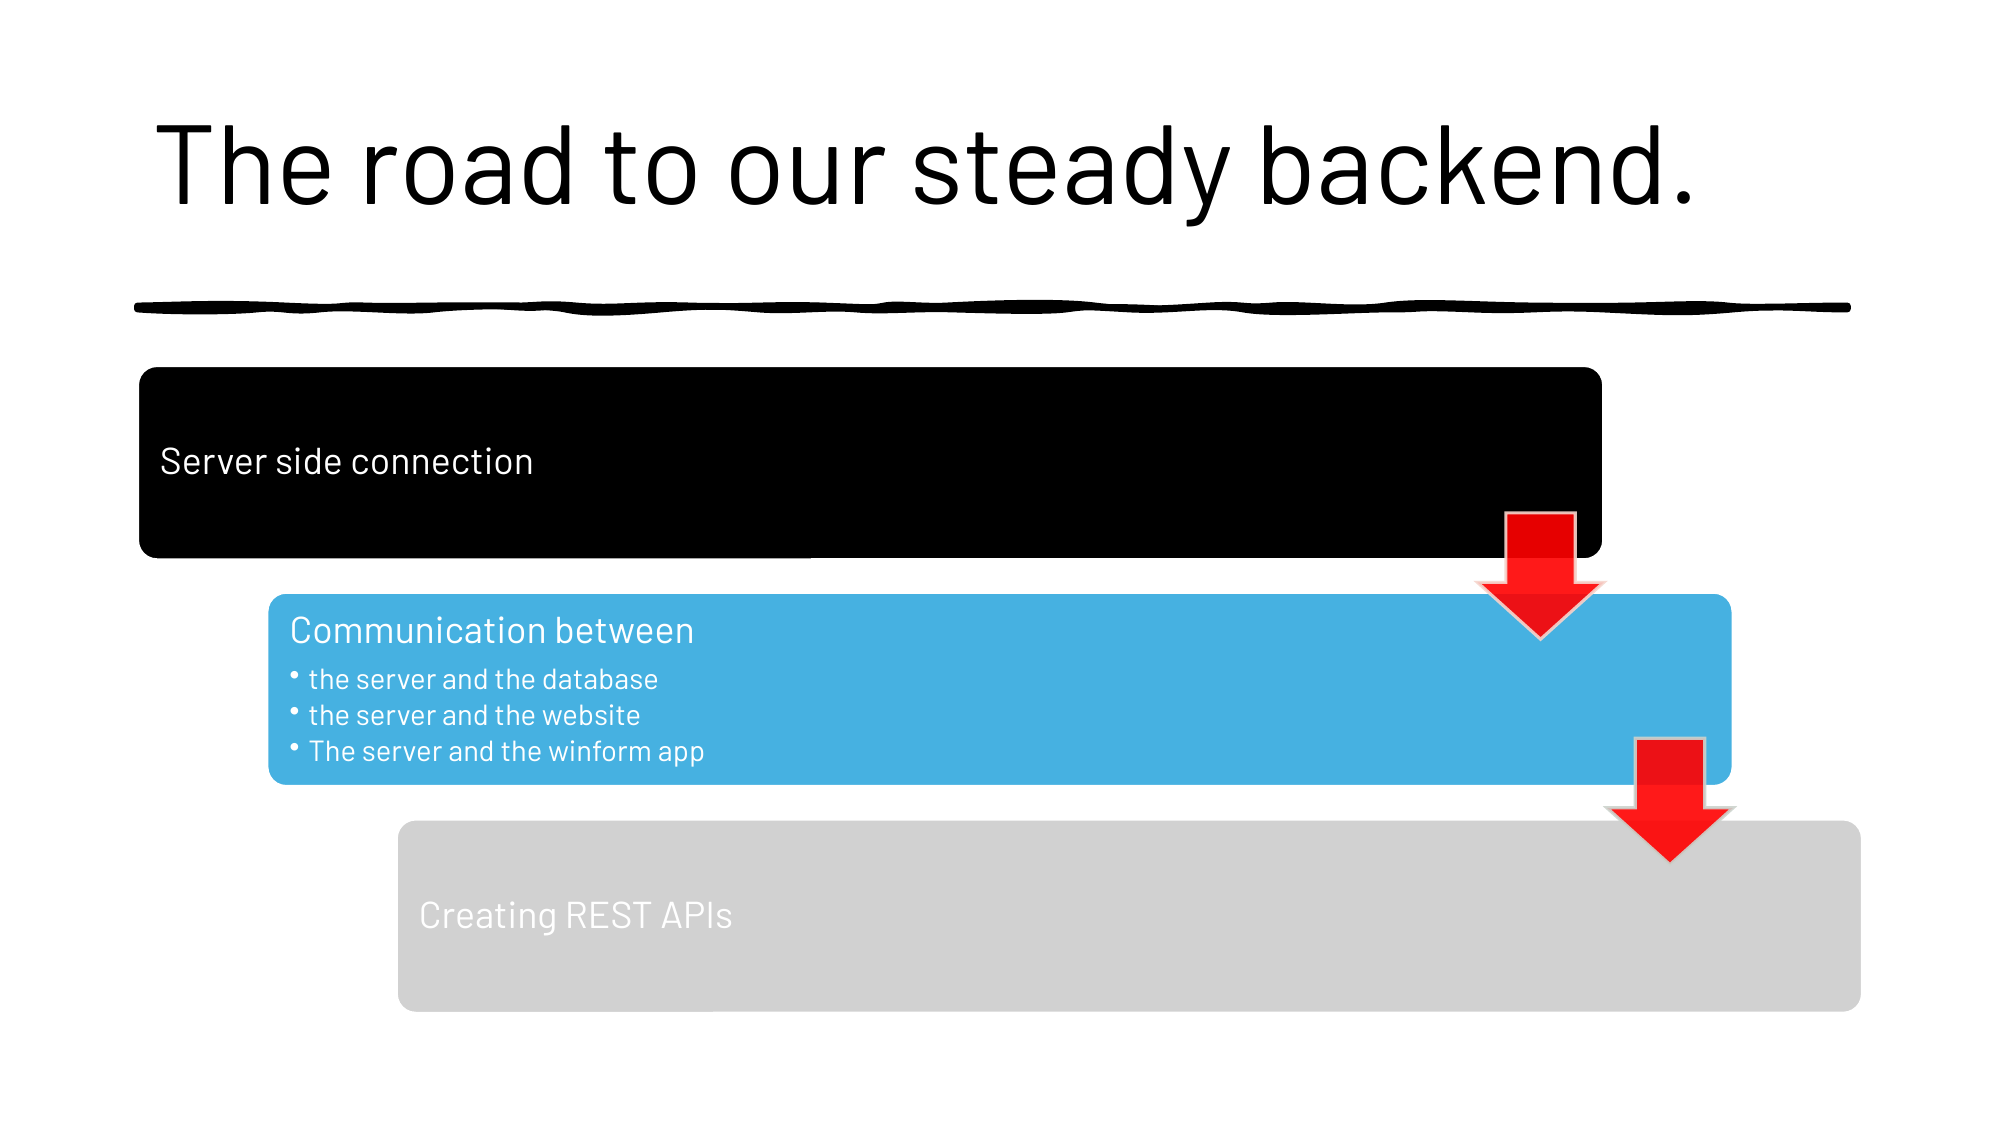

# The road to our steady backend.

Server side connection
Communication between
the server and the database
the server and the website
The server and the winform app
Creating REST APIs